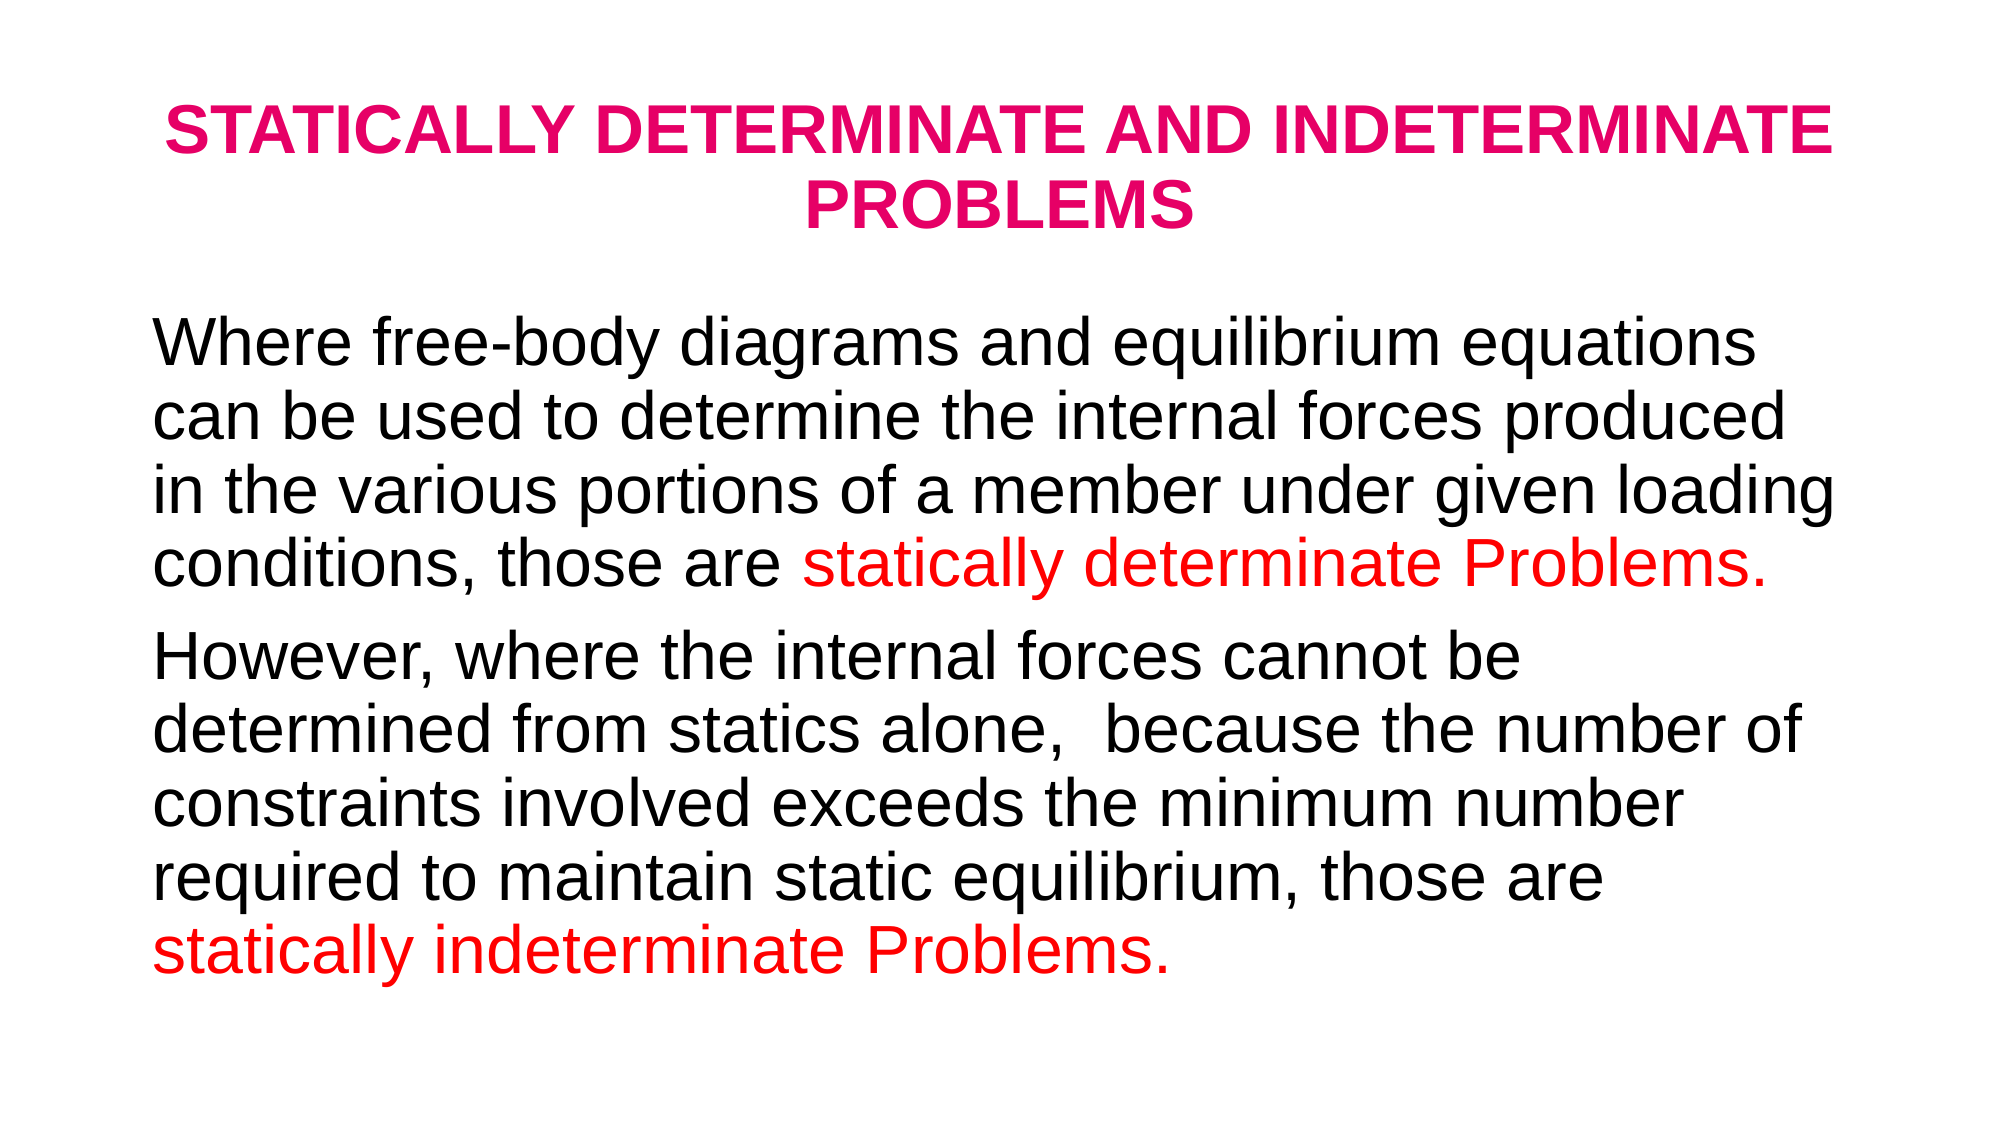

# STATICALLY DETERMINATE AND INDETERMINATE PROBLEMS
Where free-body diagrams and equilibrium equations can be used to determine the internal forces produced in the various portions of a member under given loading conditions, those are statically determinate Problems.
However, where the internal forces cannot be determined from statics alone,  because the number of constraints involved exceeds the minimum number required to maintain static equilibrium, those are statically indeterminate Problems.